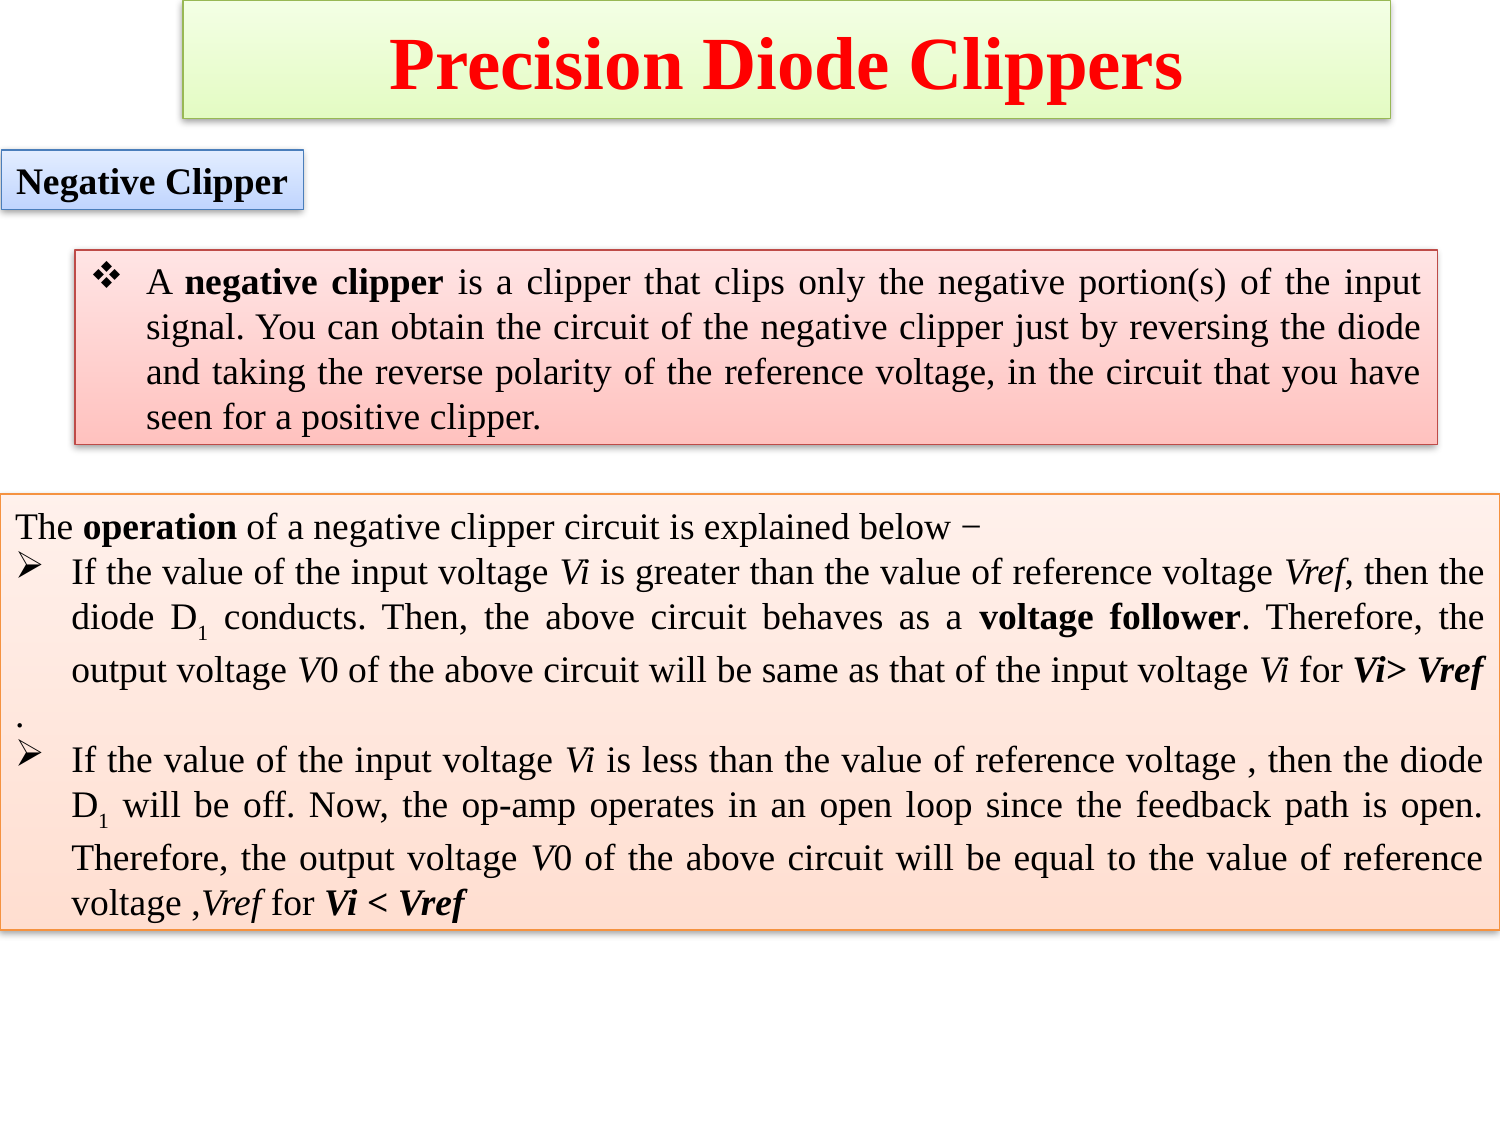

Precision Diode Clippers
Negative Clipper
A negative clipper is a clipper that clips only the negative portion(s) of the input signal. You can obtain the circuit of the negative clipper just by reversing the diode and taking the reverse polarity of the reference voltage, in the circuit that you have seen for a positive clipper.
The operation of a negative clipper circuit is explained below −
If the value of the input voltage Vi is greater than the value of reference voltage Vref, then the diode D1 conducts. Then, the above circuit behaves as a voltage follower. Therefore, the output voltage V0 of the above circuit will be same as that of the input voltage Vi for Vi> Vref
.
If the value of the input voltage Vi is less than the value of reference voltage , then the diode D1 will be off. Now, the op-amp operates in an open loop since the feedback path is open. Therefore, the output voltage V0 of the above circuit will be equal to the value of reference voltage ,Vref for Vi < Vref